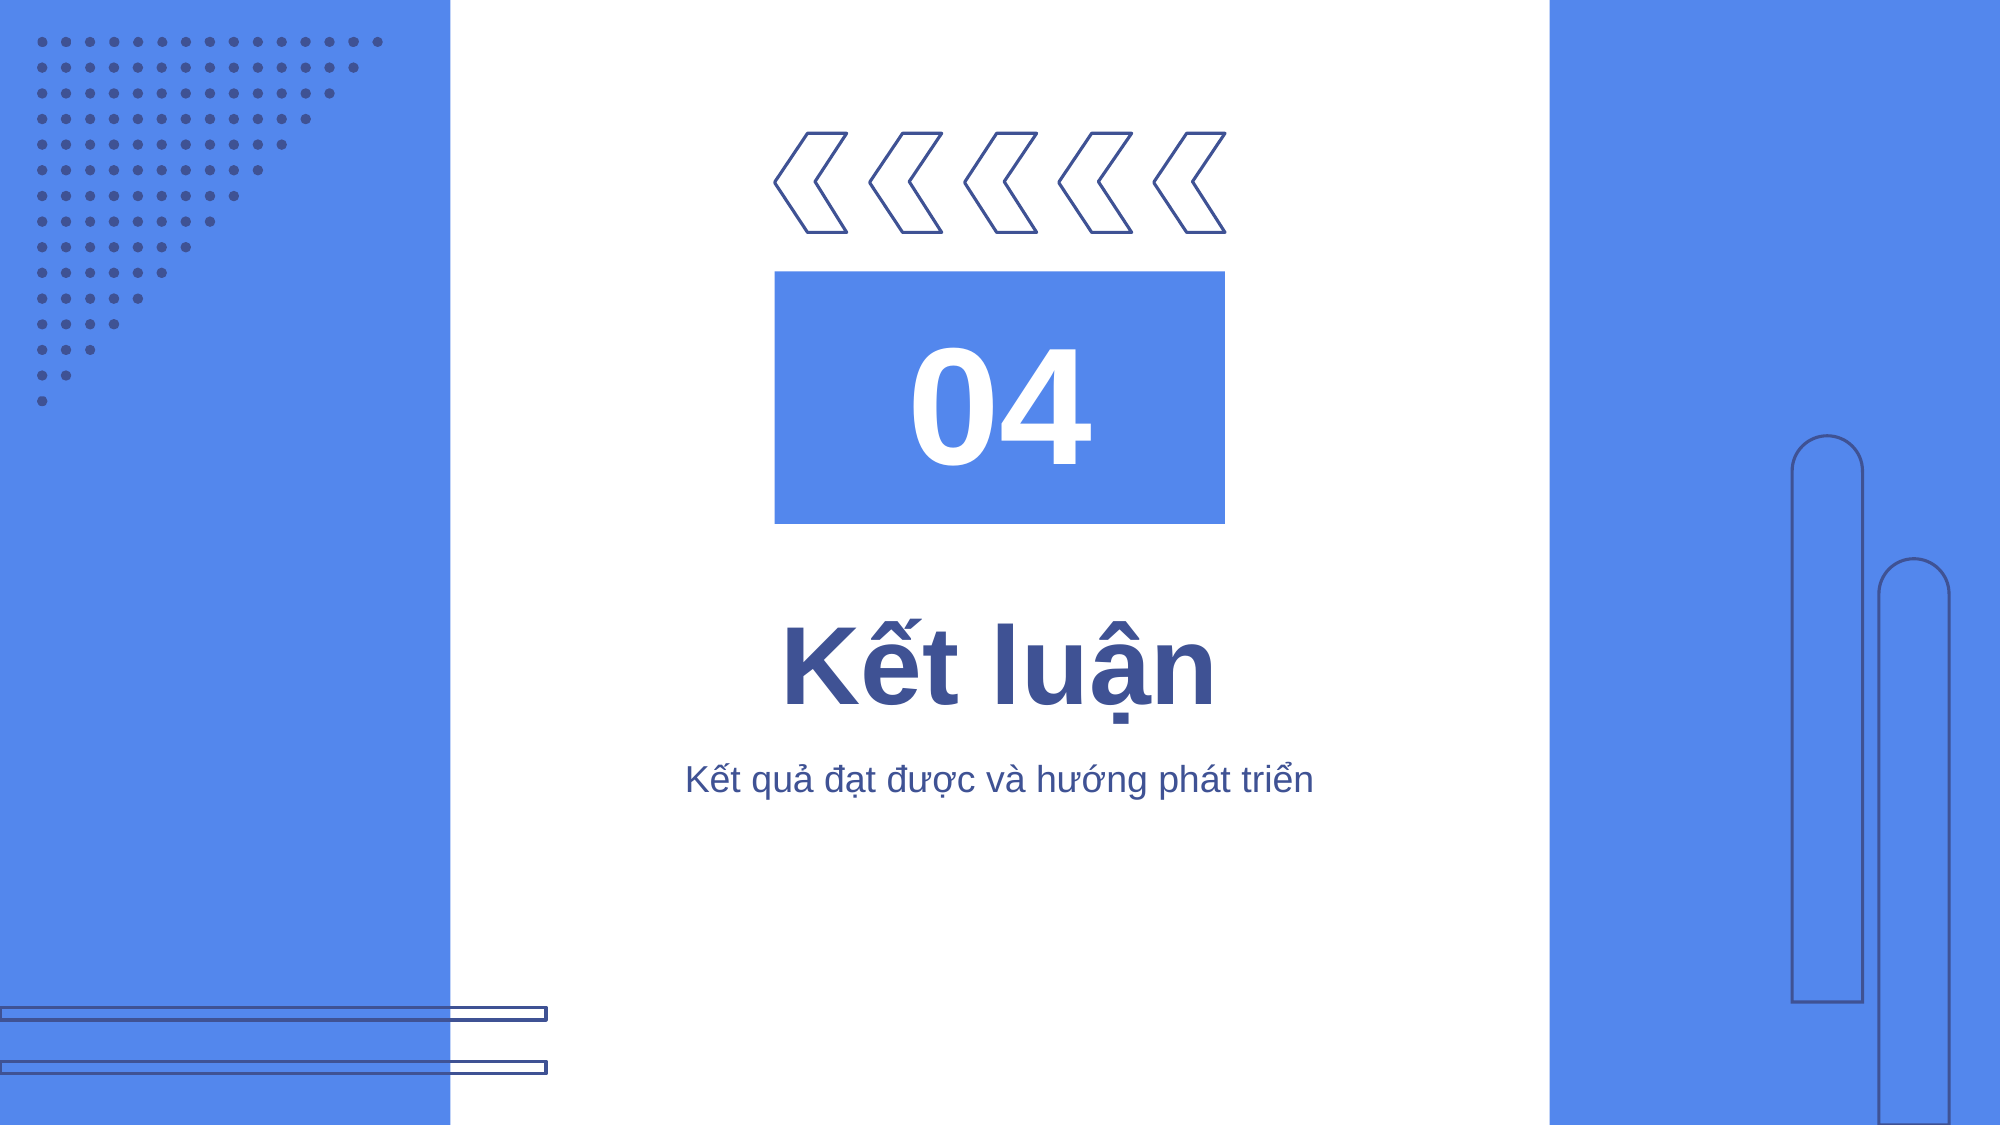

04
# Kết luận
Kết quả đạt được và hướng phát triển